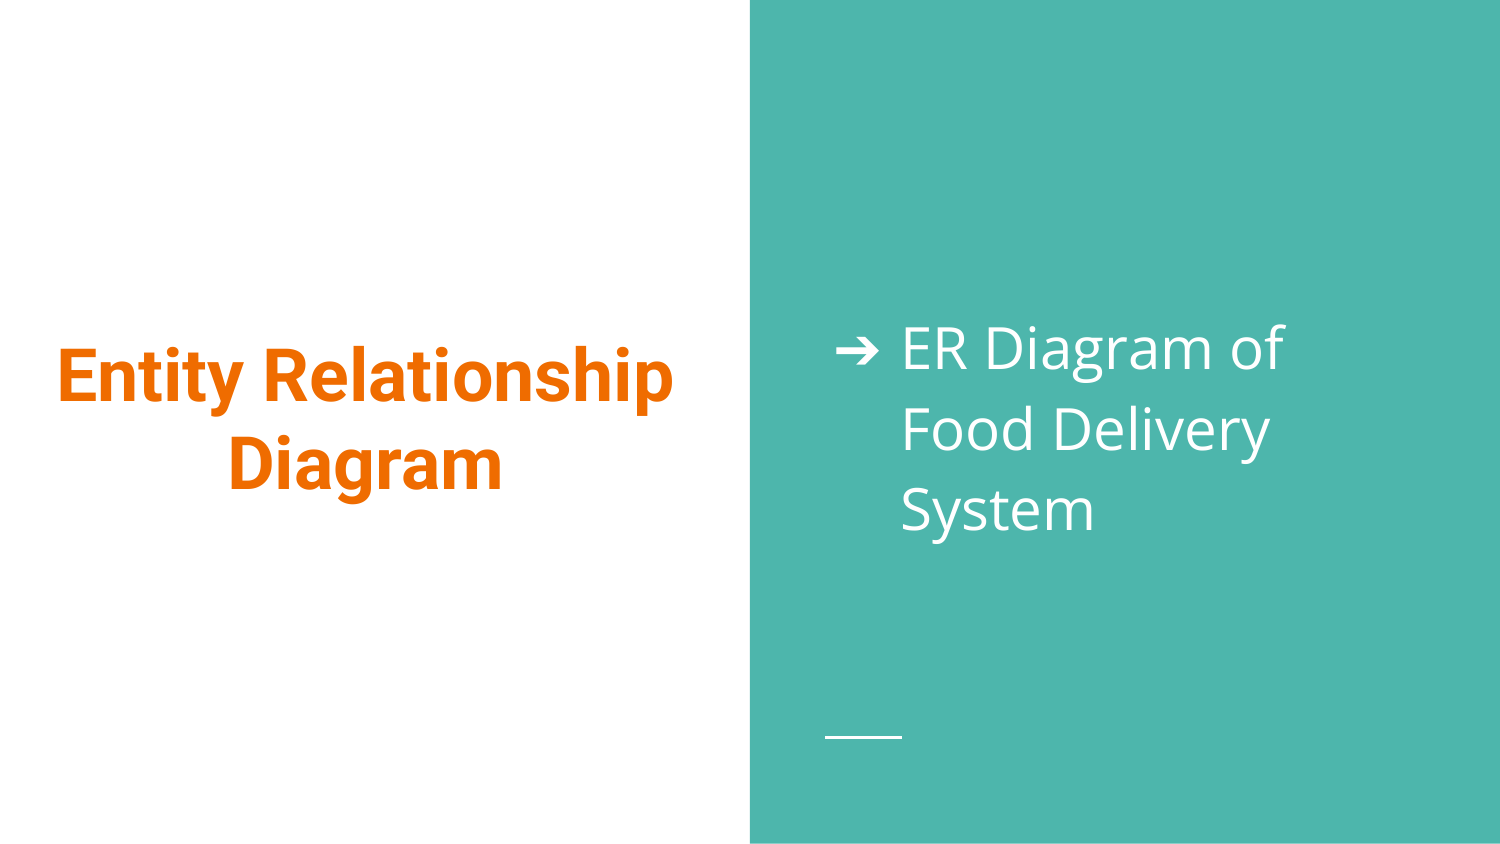

ER Diagram of Food Delivery System
# Entity Relationship Diagram